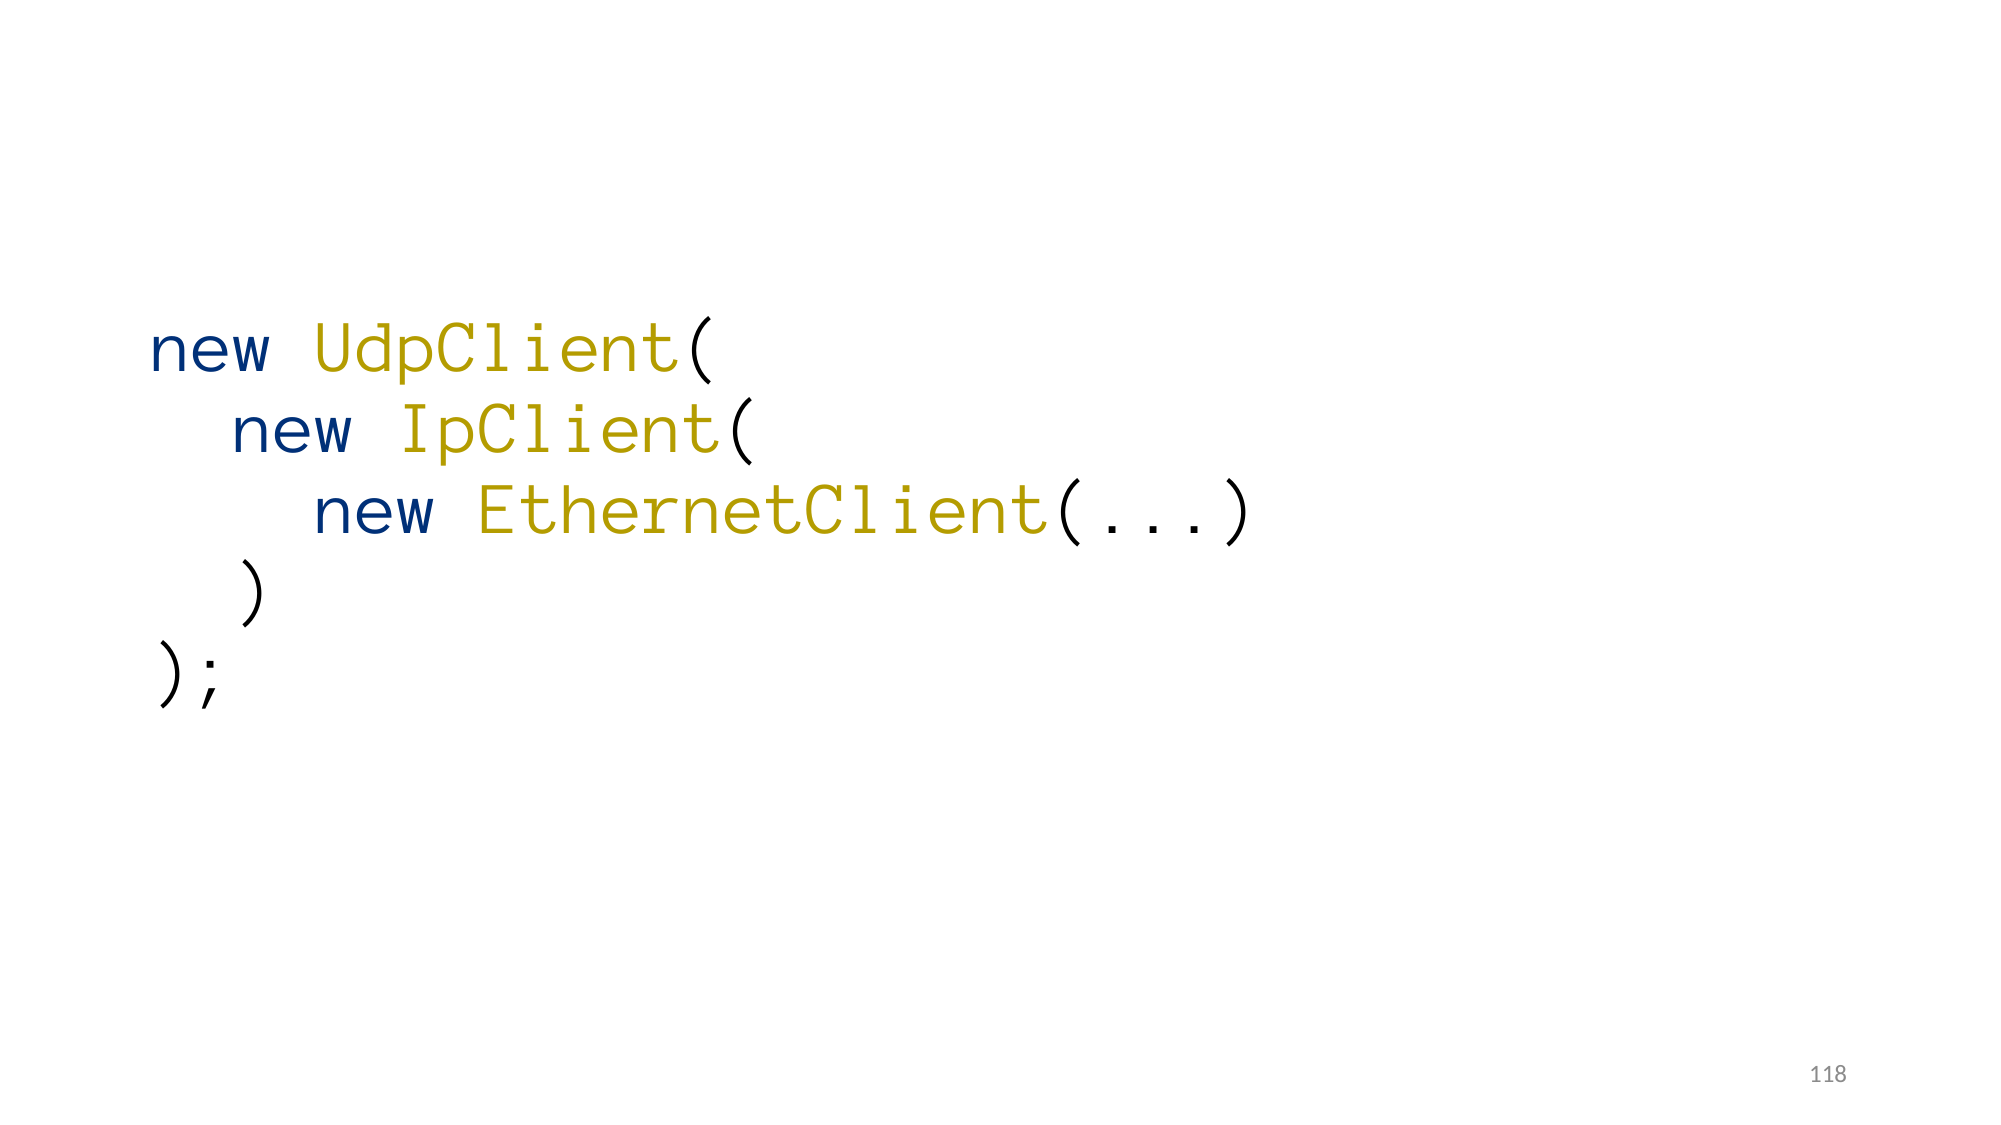

new UdpClient(
  new IpClient(
    new EthernetClient(...)
  )
);
118